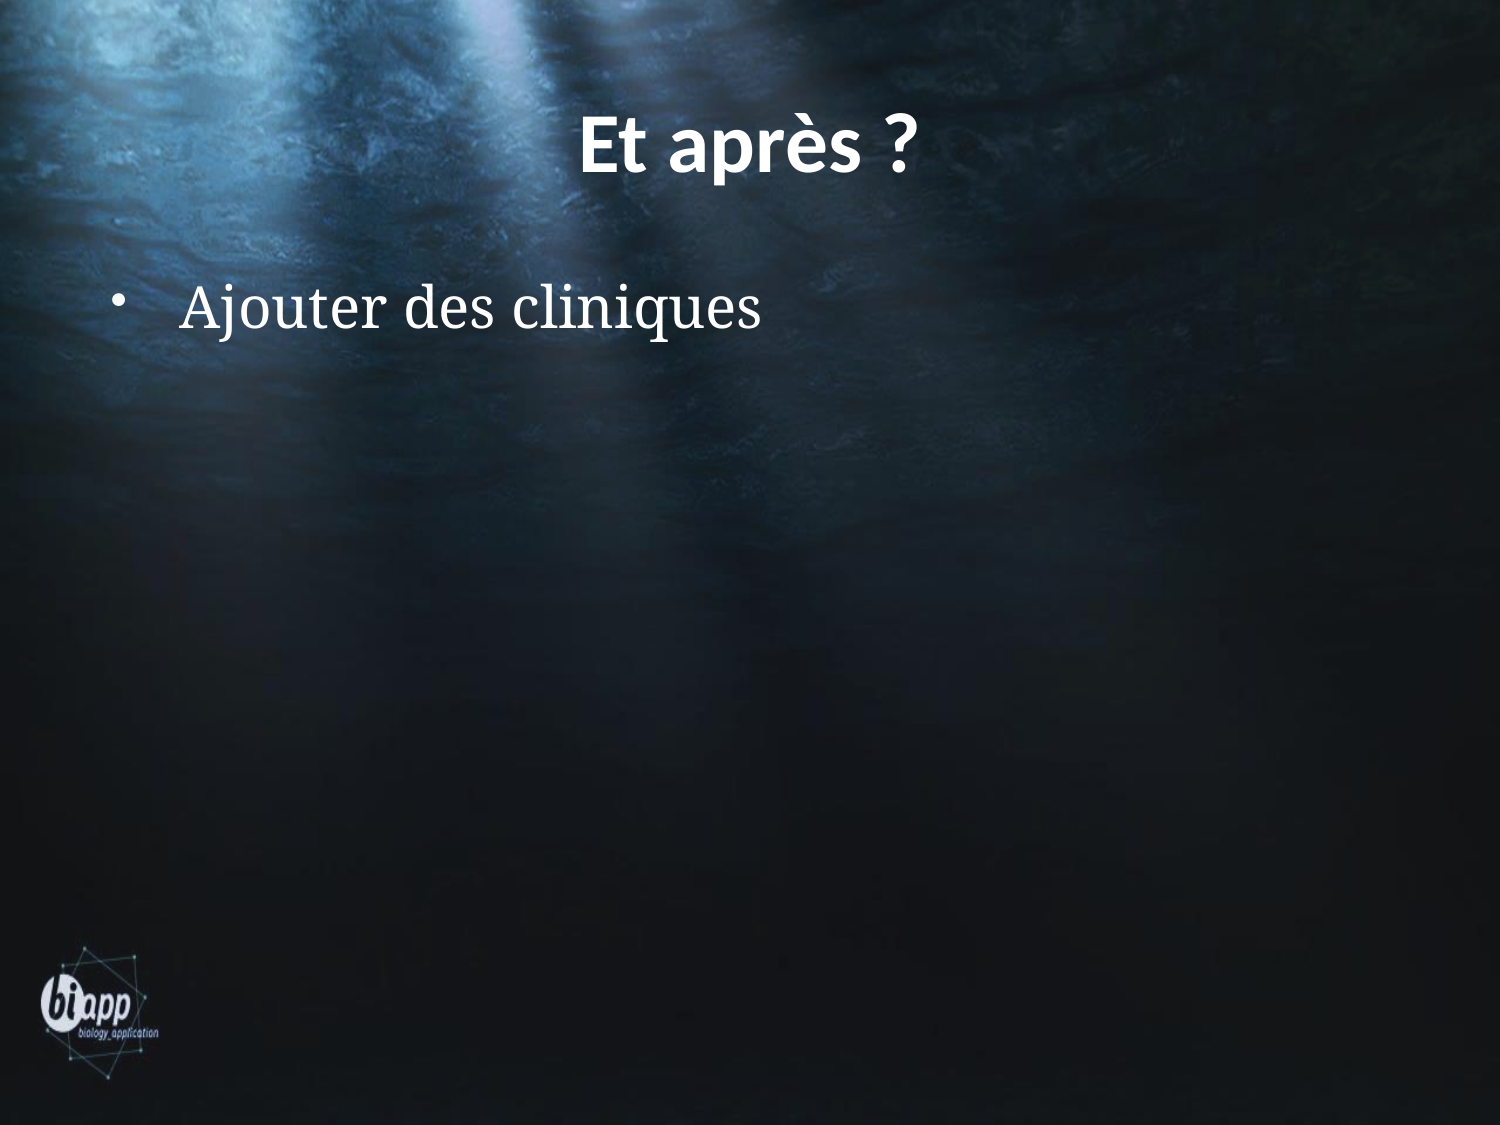

# Et après ?
Ajouter des cliniques